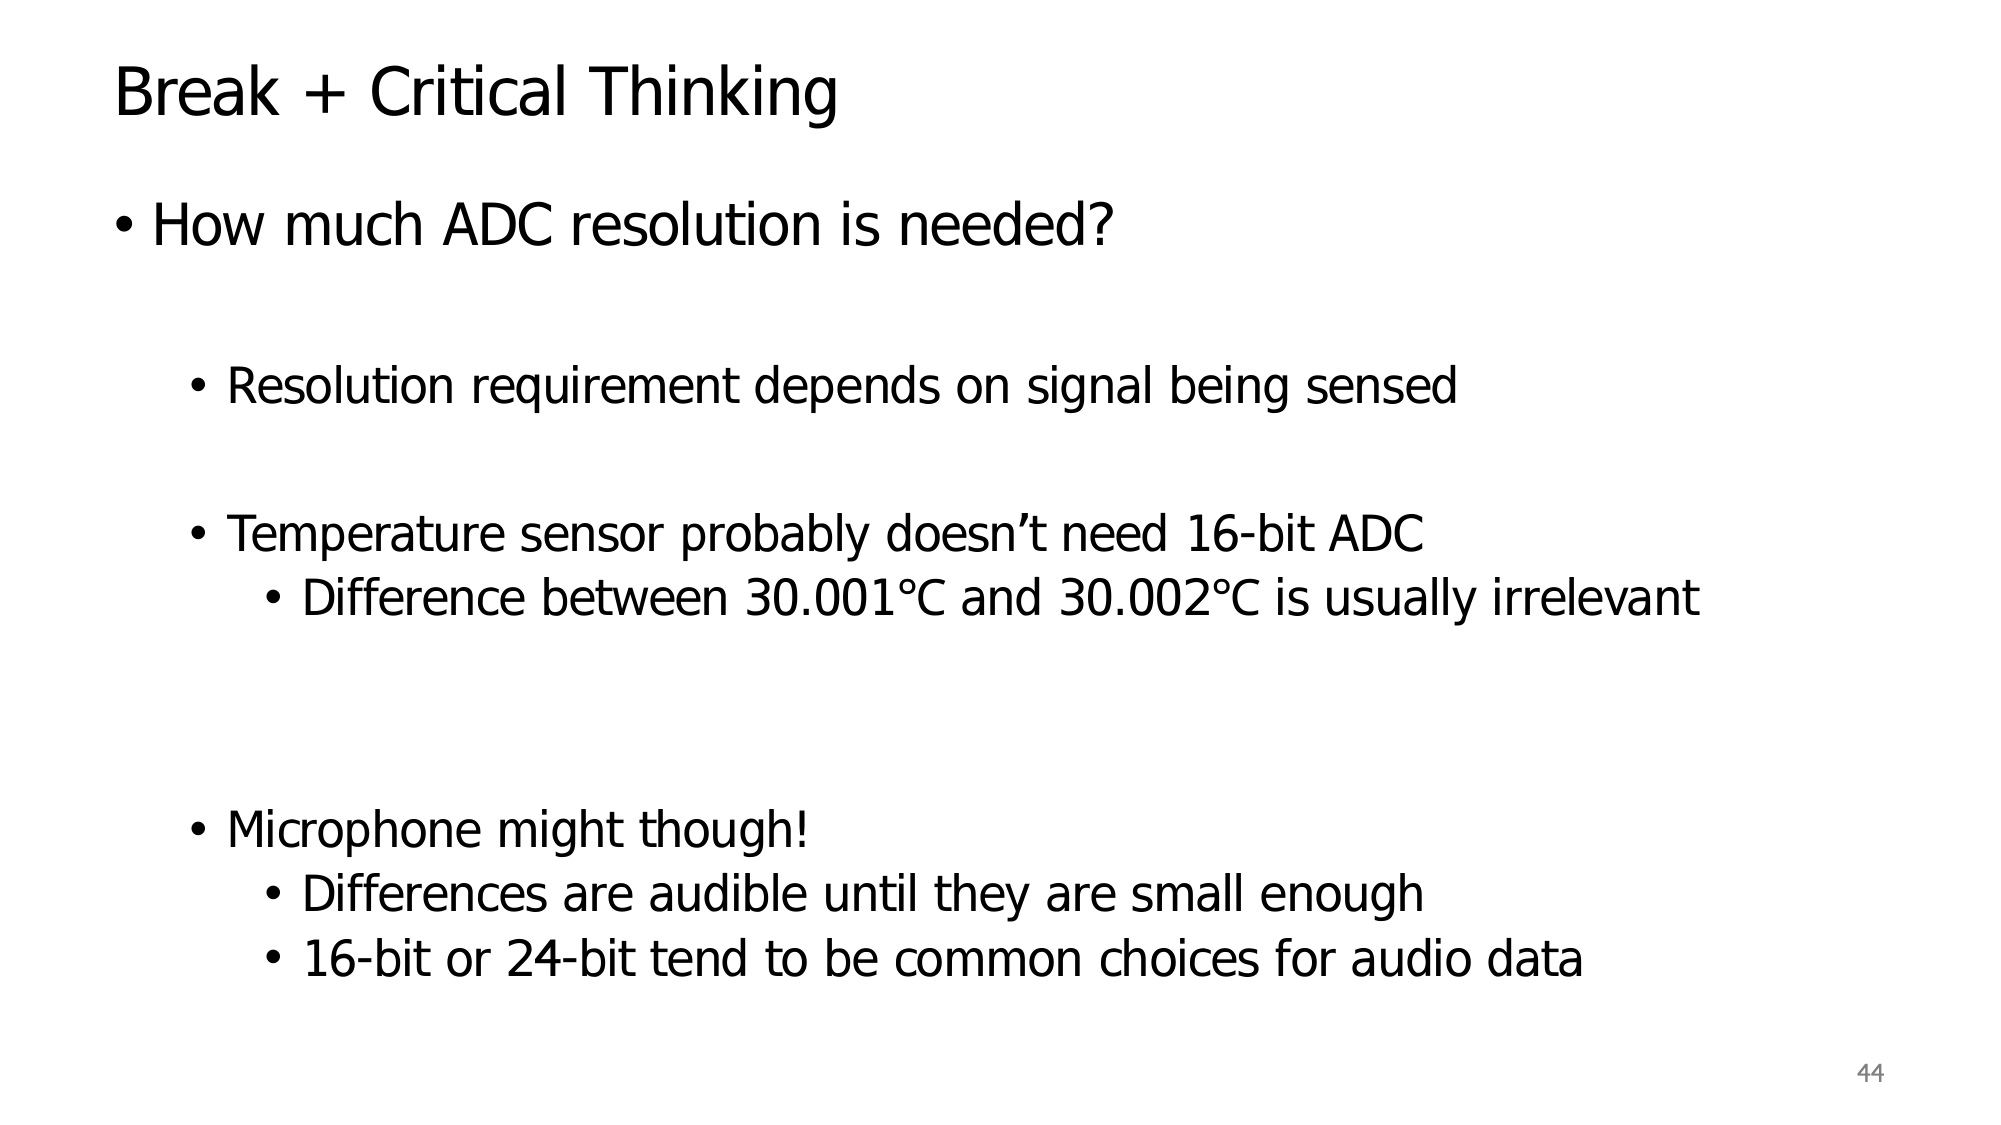

# Break + Critical Thinking
How much ADC resolution is needed?

Resolution requirement depends on signal being sensed

Temperature sensor probably doesn’t need 16-bit ADC
Difference between 30.001℃ and 30.002℃ is usually irrelevant

Microphone might though!
Differences are audible until they are small enough
16-bit or 24-bit tend to be common choices for audio data

44